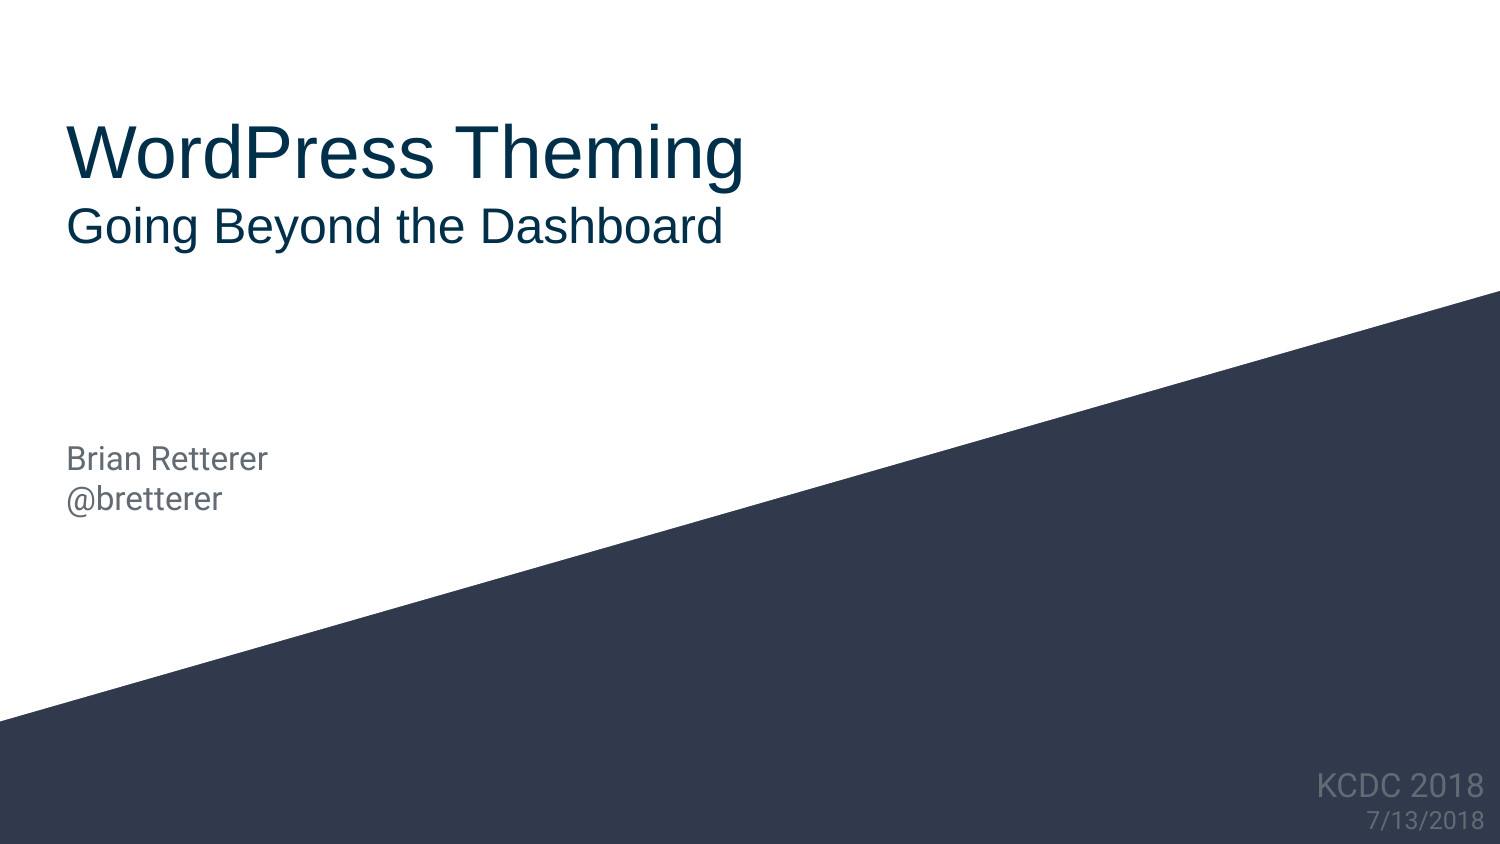

# WordPress Theming Going Beyond the Dashboard
Brian Retterer
@bretterer
KCDC 2018
7/13/2018